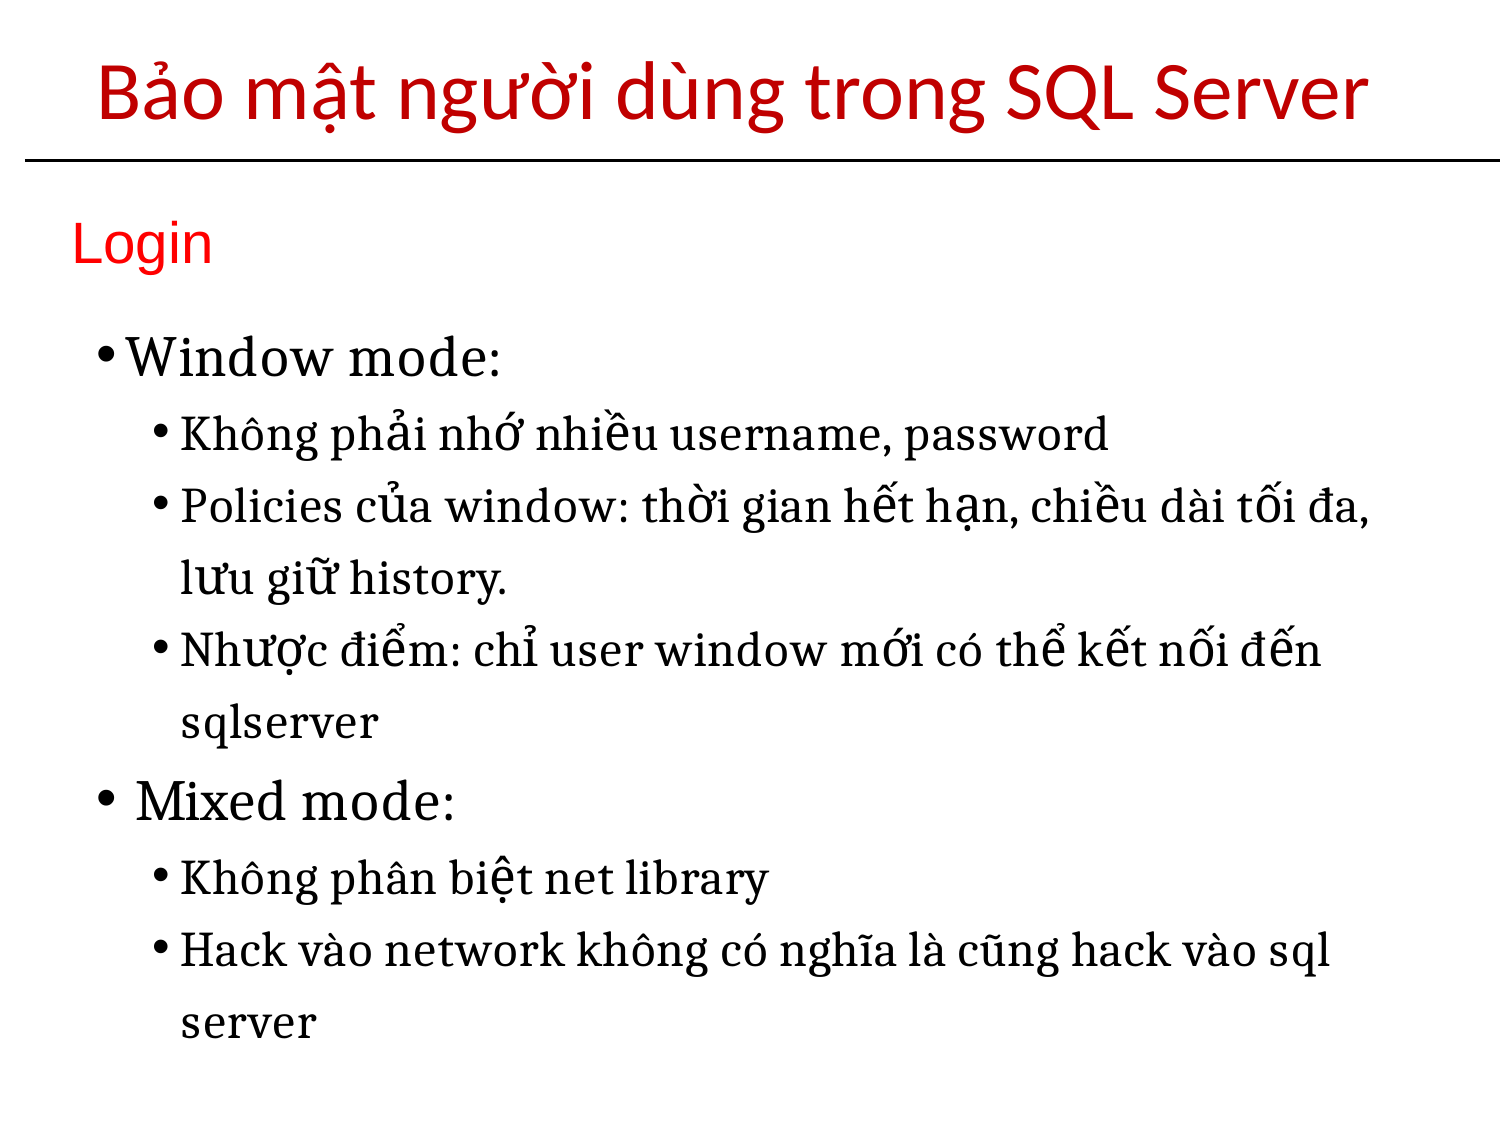

# Bảo mật người dùng trong SQL Server
Login
Window mode:
Không phải nhớ nhiều username, password
Policies của window: thời gian hết hạn, chiều dài tối đa, lưu giữ history.
Nhược điểm: chỉ user window mới có thể kết nối đến sqlserver
 Mixed mode:
Không phân biệt net library
Hack vào network không có nghĩa là cũng hack vào sql server